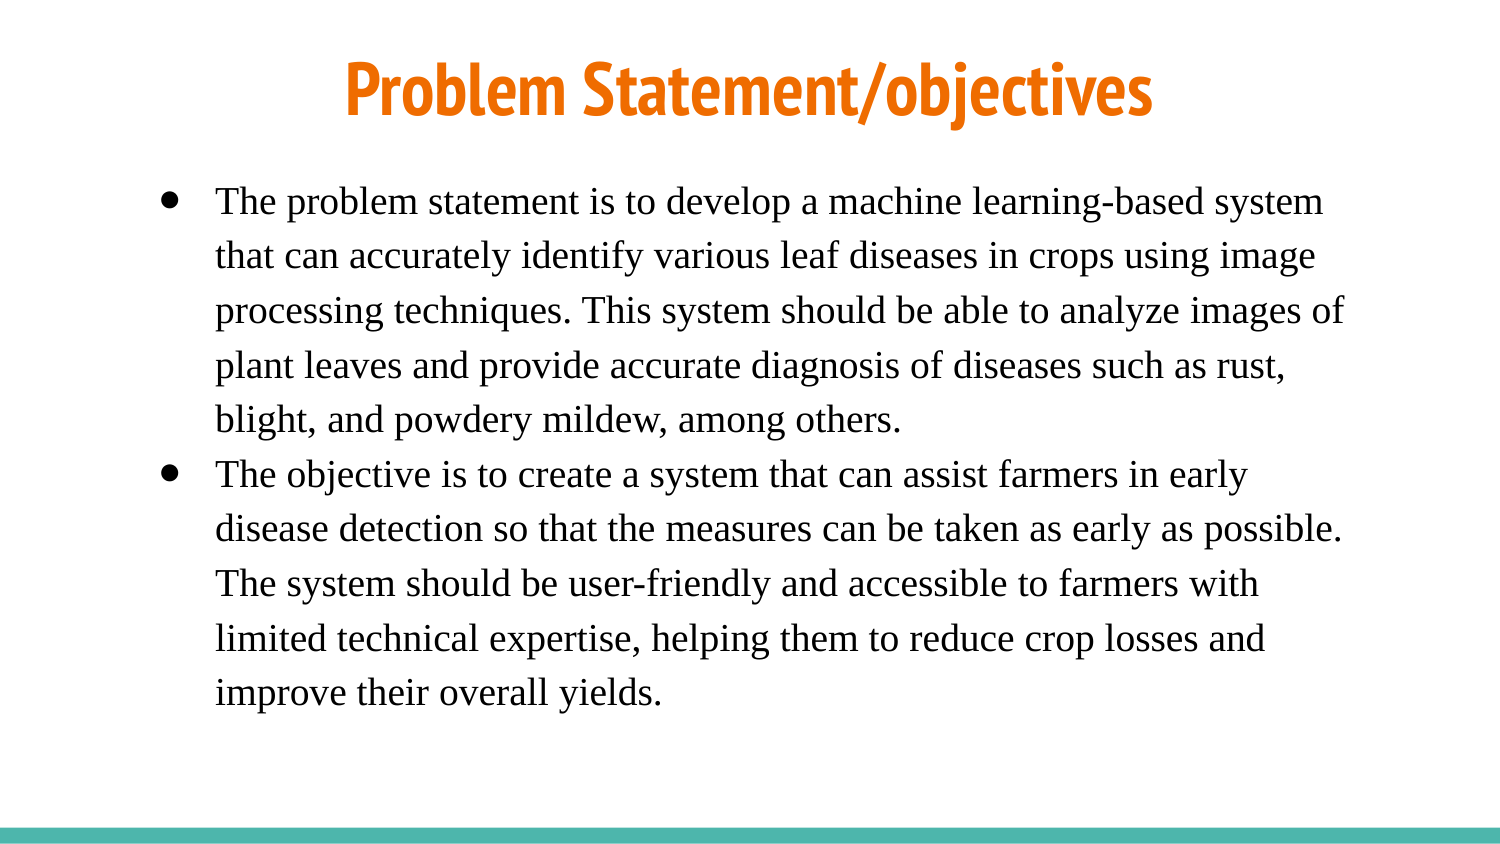

# Problem Statement/objectives
The problem statement is to develop a machine learning-based system that can accurately identify various leaf diseases in crops using image processing techniques. This system should be able to analyze images of plant leaves and provide accurate diagnosis of diseases such as rust, blight, and powdery mildew, among others.
The objective is to create a system that can assist farmers in early disease detection so that the measures can be taken as early as possible. The system should be user-friendly and accessible to farmers with limited technical expertise, helping them to reduce crop losses and improve their overall yields.